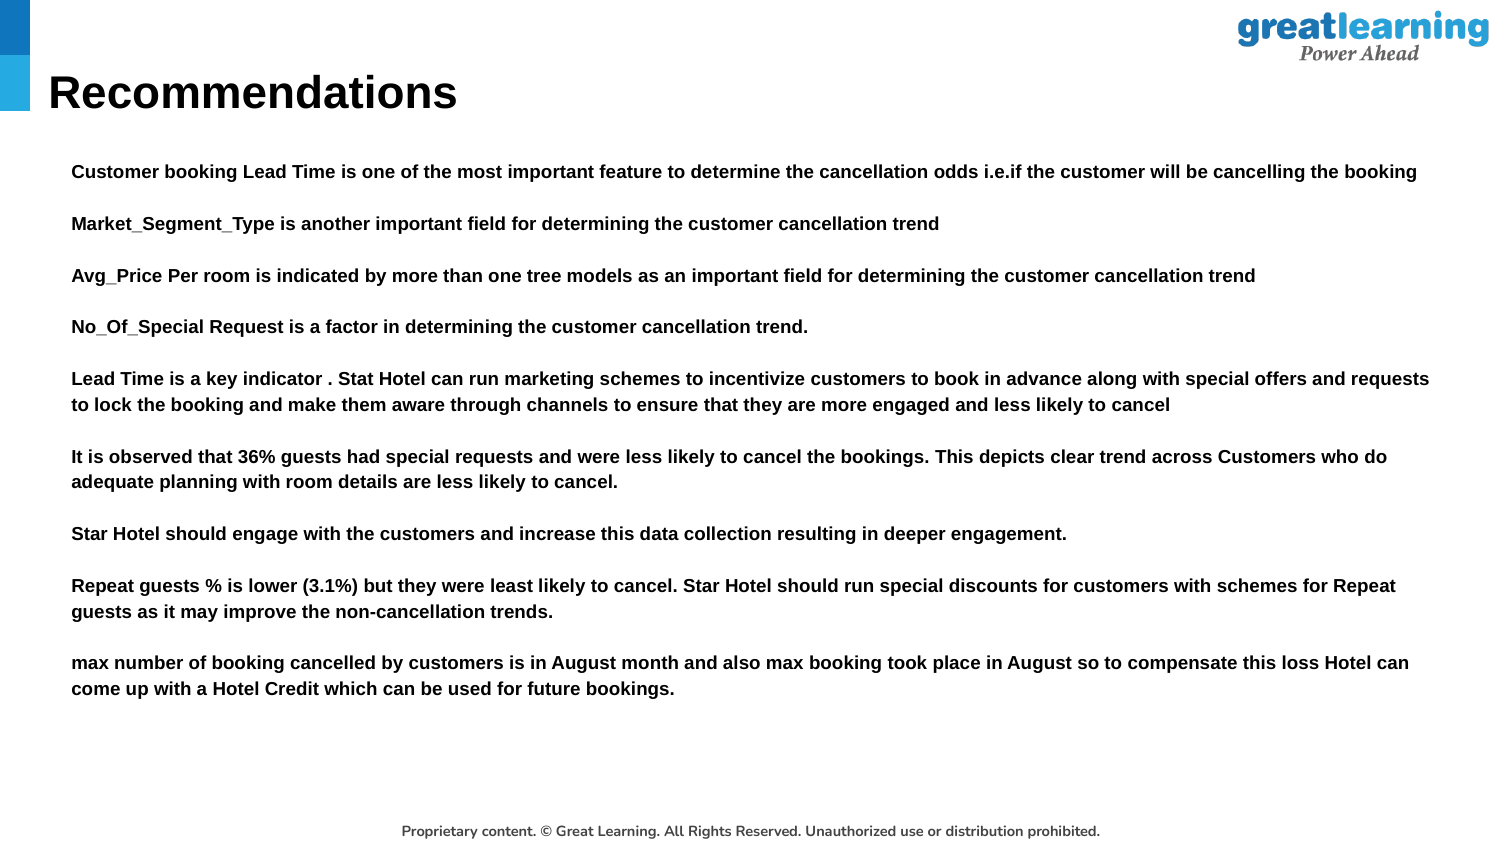

# Recommendations
Customer booking Lead Time is one of the most important feature to determine the cancellation odds i.e.if the customer will be cancelling the booking

Market_Segment_Type is another important field for determining the customer cancellation trend

Avg_Price Per room is indicated by more than one tree models as an important field for determining the customer cancellation trend

No_Of_Special Request is a factor in determining the customer cancellation trend.

Lead Time is a key indicator . Stat Hotel can run marketing schemes to incentivize customers to book in advance along with special offers and requests to lock the booking and make them aware through channels to ensure that they are more engaged and less likely to cancel

It is observed that 36% guests had special requests and were less likely to cancel the bookings. This depicts clear trend across Customers who do adequate planning with room details are less likely to cancel.

Star Hotel should engage with the customers and increase this data collection resulting in deeper engagement.

Repeat guests % is lower (3.1%) but they were least likely to cancel. Star Hotel should run special discounts for customers with schemes for Repeat guests as it may improve the non-cancellation trends.

max number of booking cancelled by customers is in August month and also max booking took place in August so to compensate this loss Hotel can come up with a Hotel Credit which can be used for future bookings.